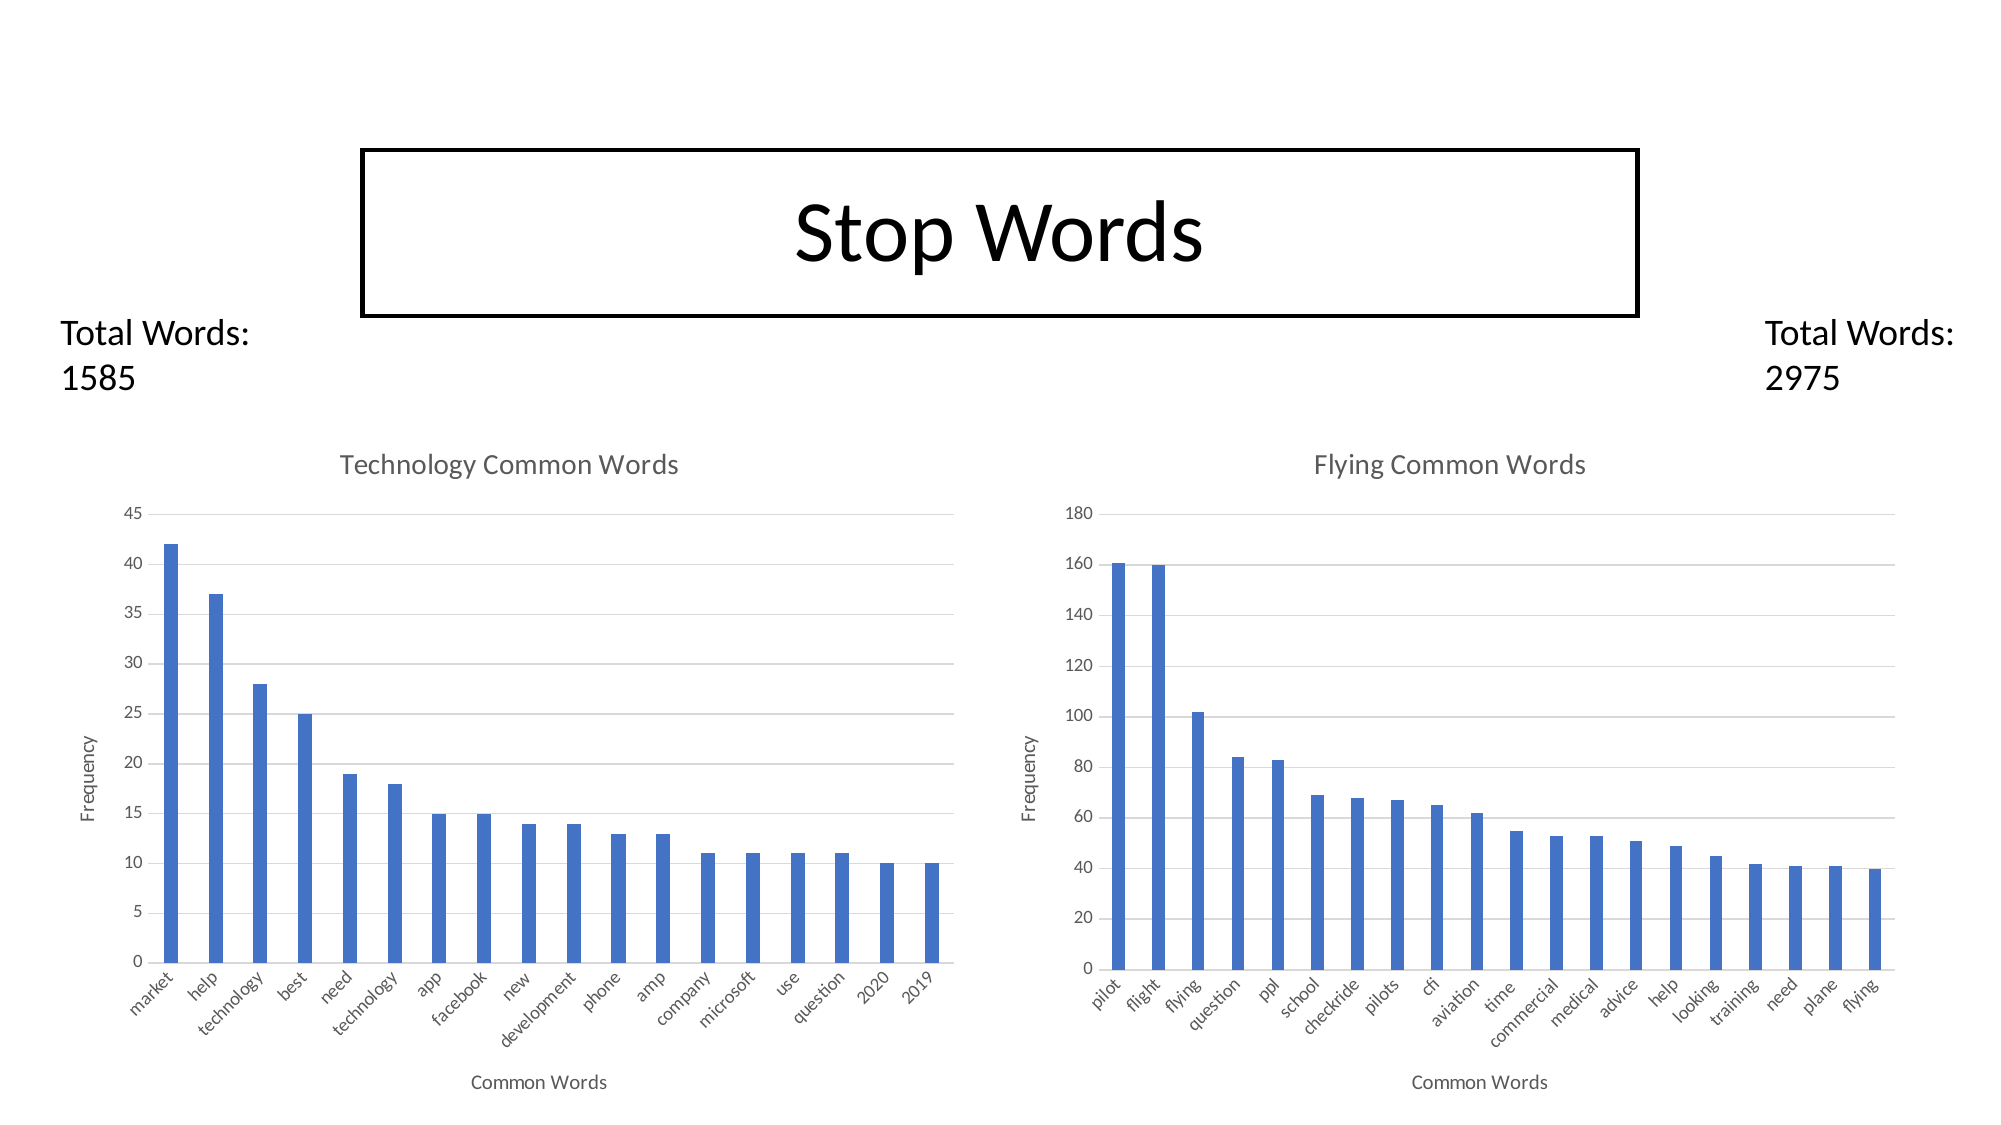

# Stop Words
Total Words: 1585
Total Words:
2975

### Chart: Technology Common Words

| Category |  |
|---|---|
| market | 42.0 |
| help | 37.0 |
| technology | 28.0 |
| best | 25.0 |
| need | 19.0 |
| technology | 18.0 |
| app | 15.0 |
| facebook | 15.0 |
| new | 14.0 |
| development | 14.0 |
| phone | 13.0 |
| amp | 13.0 |
| company | 11.0 |
| microsoft | 11.0 |
| use | 11.0 |
| question | 11.0 |
| 2020 | 10.0 |
| 2019 | 10.0 |

### Chart: Flying Common Words

| Category |  |
|---|---|
| pilot | 161.0 |
| flight | 160.0 |
| flying | 102.0 |
| question | 84.0 |
| ppl | 83.0 |
| school | 69.0 |
| checkride | 68.0 |
| pilots | 67.0 |
| cfi | 65.0 |
| aviation | 62.0 |
| time  | 55.0 |
| commercial | 53.0 |
| medical | 53.0 |
| advice | 51.0 |
| help | 49.0 |
| looking | 45.0 |
| training | 42.0 |
| need | 41.0 |
| plane | 41.0 |
| flying | 40.0 |